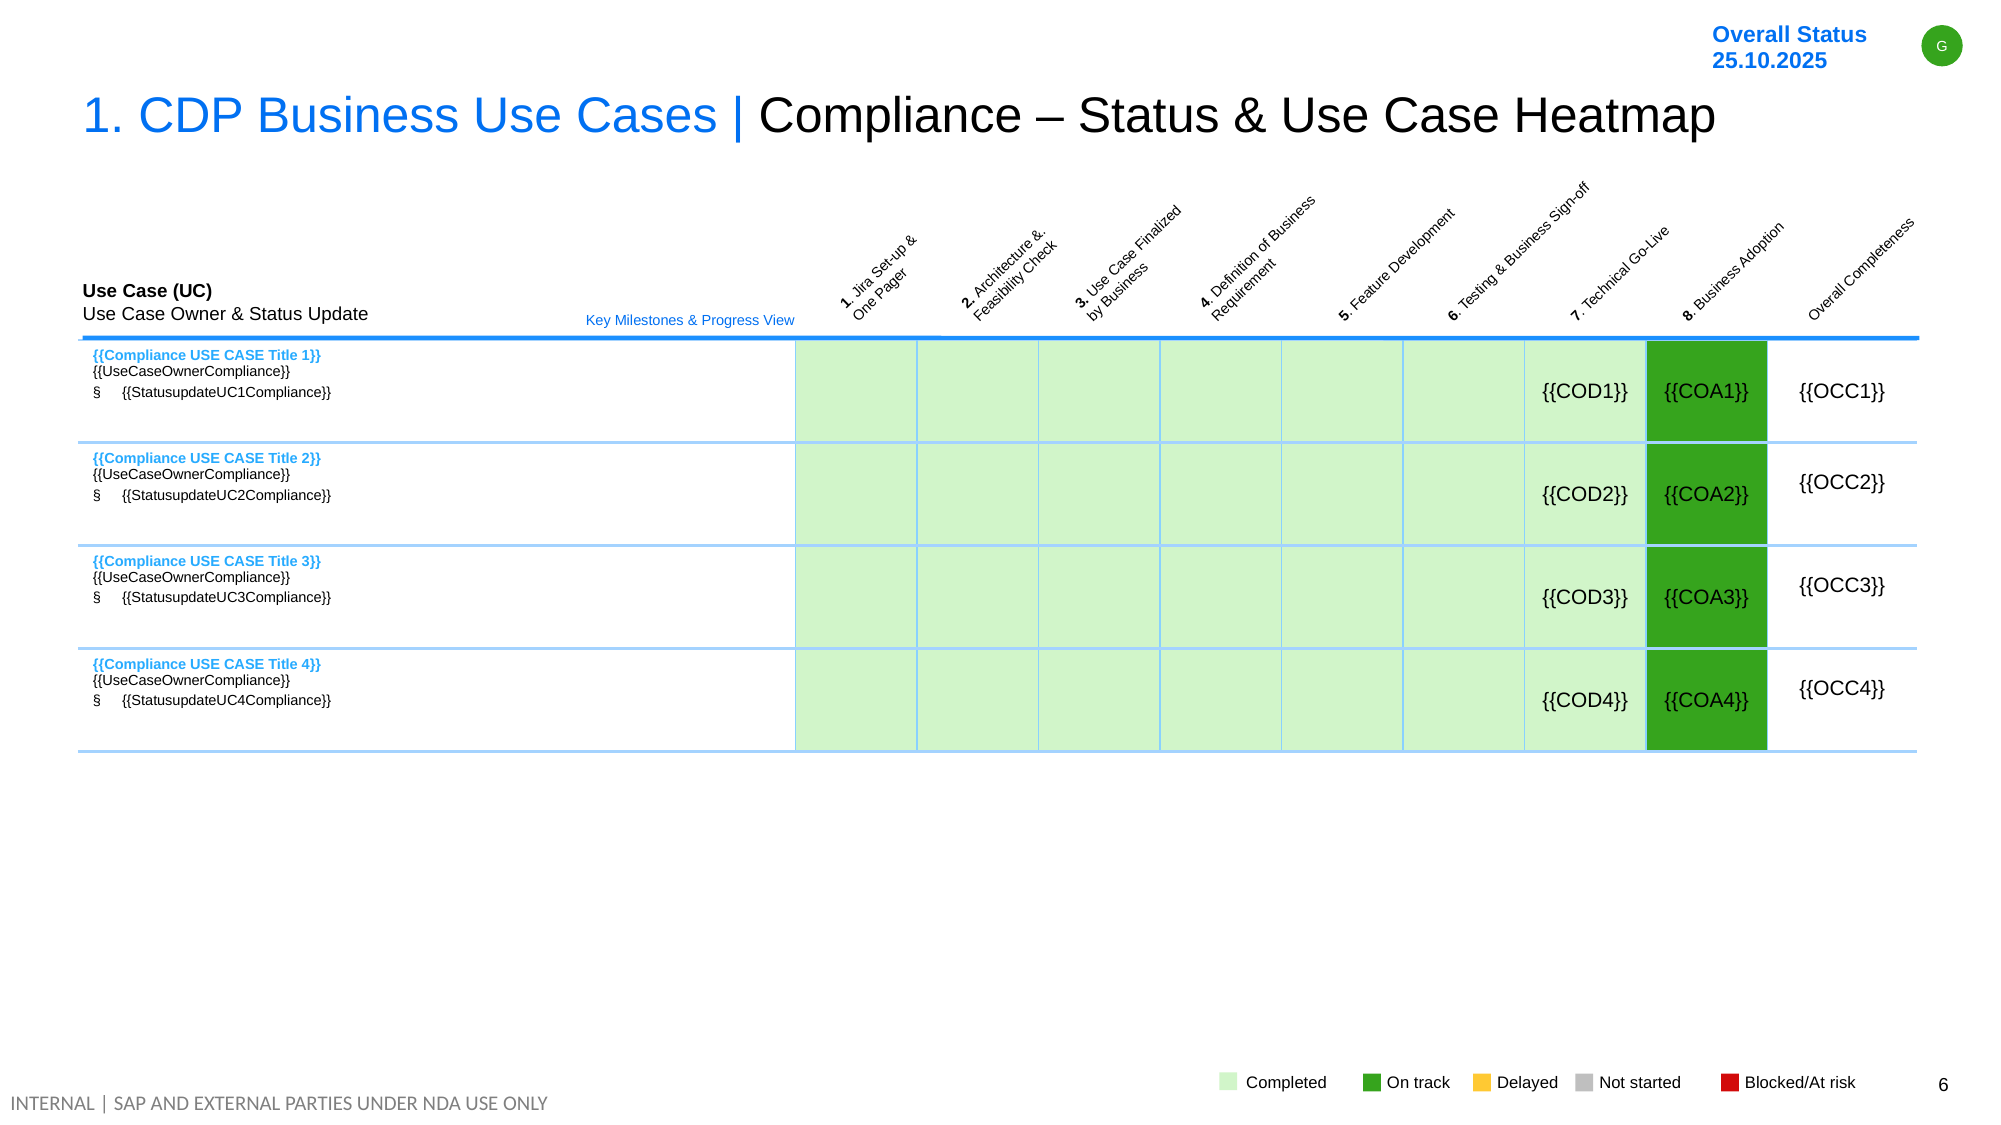

| Overall Status 25.10.2025 |  |
| --- | --- |
G
# 1. CDP Business Use Cases | Compliance – Status & Use Case Heatmap
6. Testing & Business Sign-off
4. Definition of Business
Requirement
5. Feature Development
3. Use Case Finalized
by Business
Overall Completeness
8. Business Adoption
7. Technical Go-Live
2. Architecture &.
Feasibility Check
1. Jira Set-up &
One Pager

Use Case (UC)
Use Case Owner & Status Update
  Key Milestones & Progress View
| {{Compliance USE CASE Title 1}} {{UseCaseOwnerCompliance}} {{StatusupdateUC1Compliance}} |  |  |  |  |  |  | {{COD1}} | {{COA1}} | {{OCC1}} |
| --- | --- | --- | --- | --- | --- | --- | --- | --- | --- |
| {{Compliance USE CASE Title 2}} {{UseCaseOwnerCompliance}} {{StatusupdateUC2Compliance}} |  |  |  |  |  |  | {{COD2}} | {{COA2}} | {{OCC2}} |
| {{Compliance USE CASE Title 3}} {{UseCaseOwnerCompliance}} {{StatusupdateUC3Compliance}} |  |  |  |  |  |  | {{COD3}} | {{COA3}} | {{OCC3}} |
| {{Compliance USE CASE Title 4}} {{UseCaseOwnerCompliance}} {{StatusupdateUC4Compliance}} |  |  |  |  |  |  | {{COD4}} | {{COA4}} | {{OCC4}} |
Completed
✓
On track

Delayed
Not started

Blocked/At risk